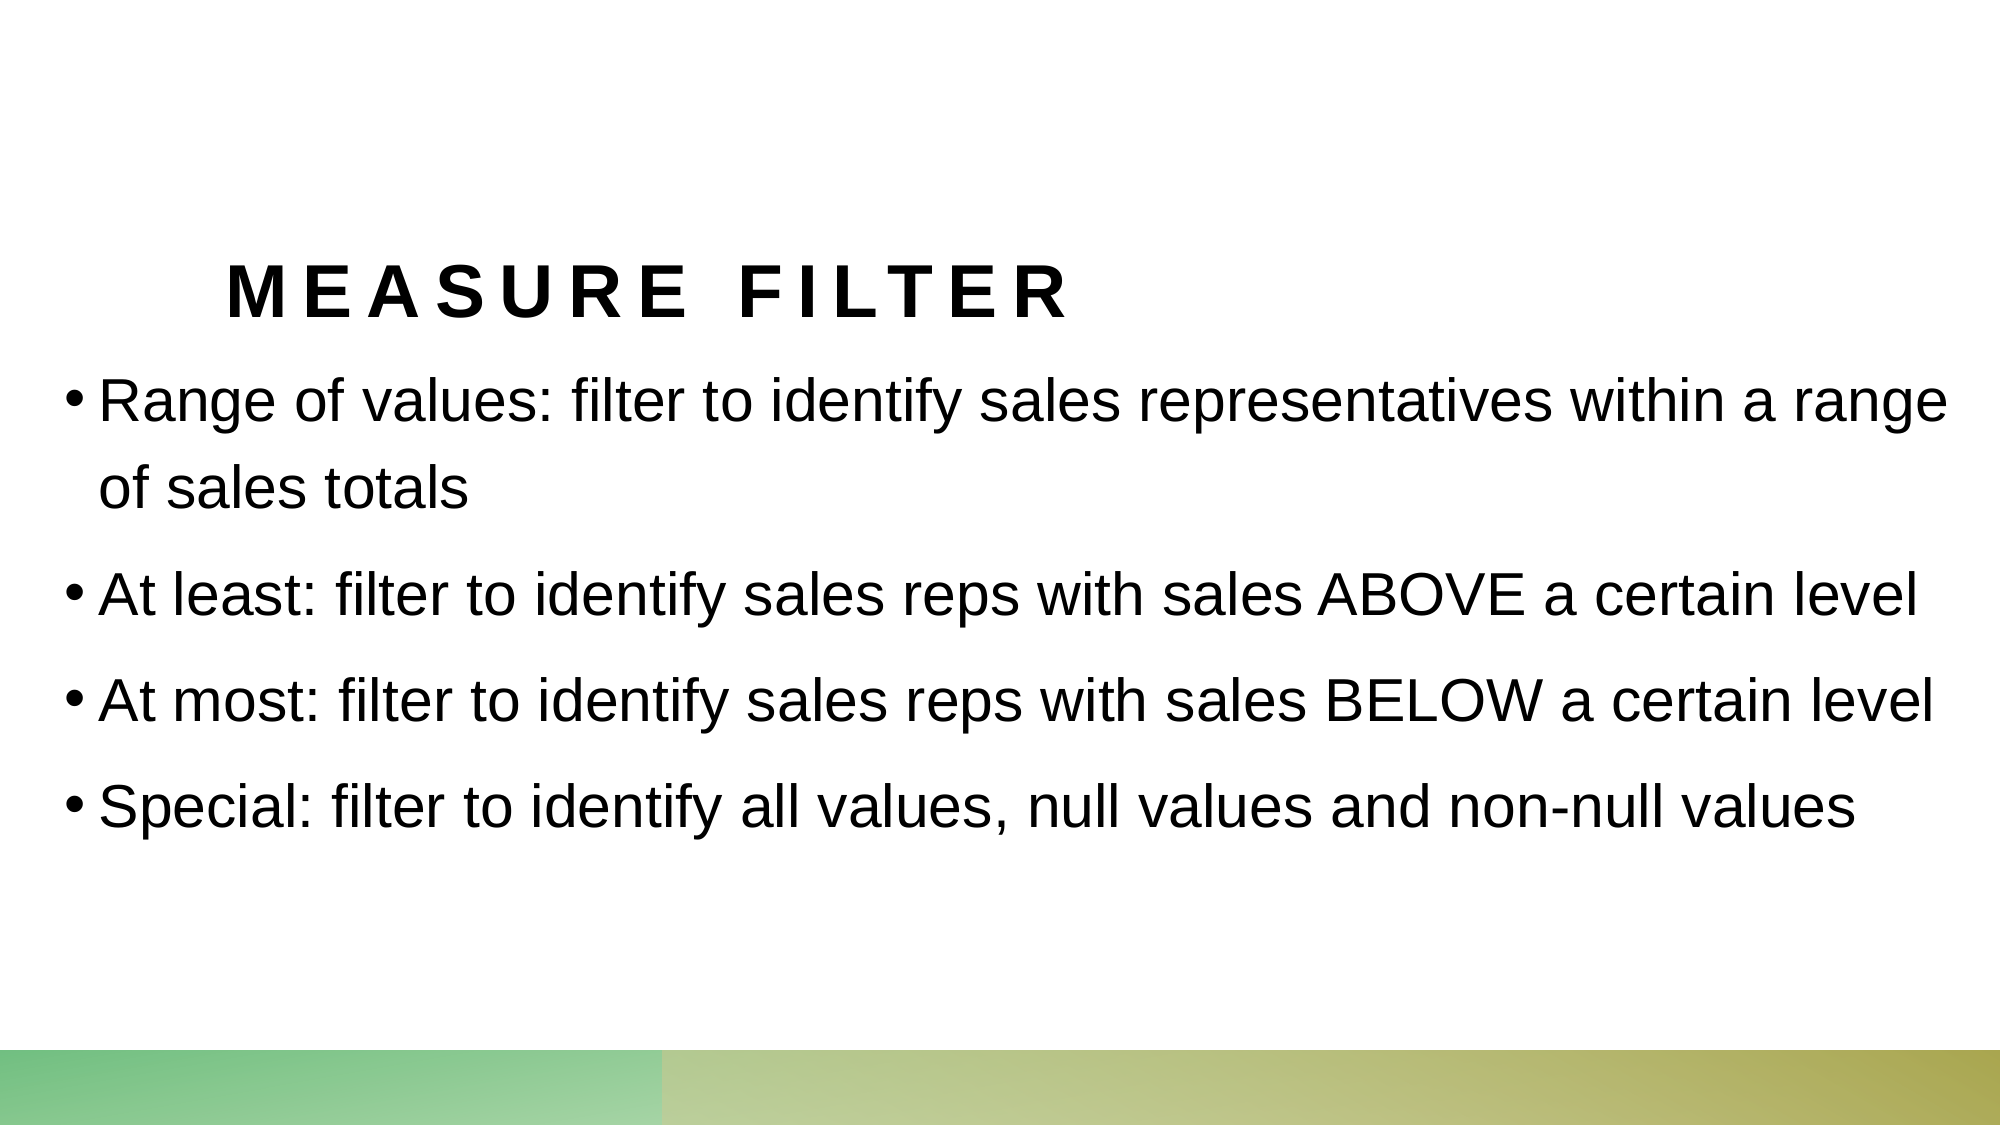

# Measure filter
Range of values: filter to identify sales representatives within a range of sales totals
At least: filter to identify sales reps with sales ABOVE a certain level
At most: filter to identify sales reps with sales BELOW a certain level
Special: filter to identify all values, null values and non-null values